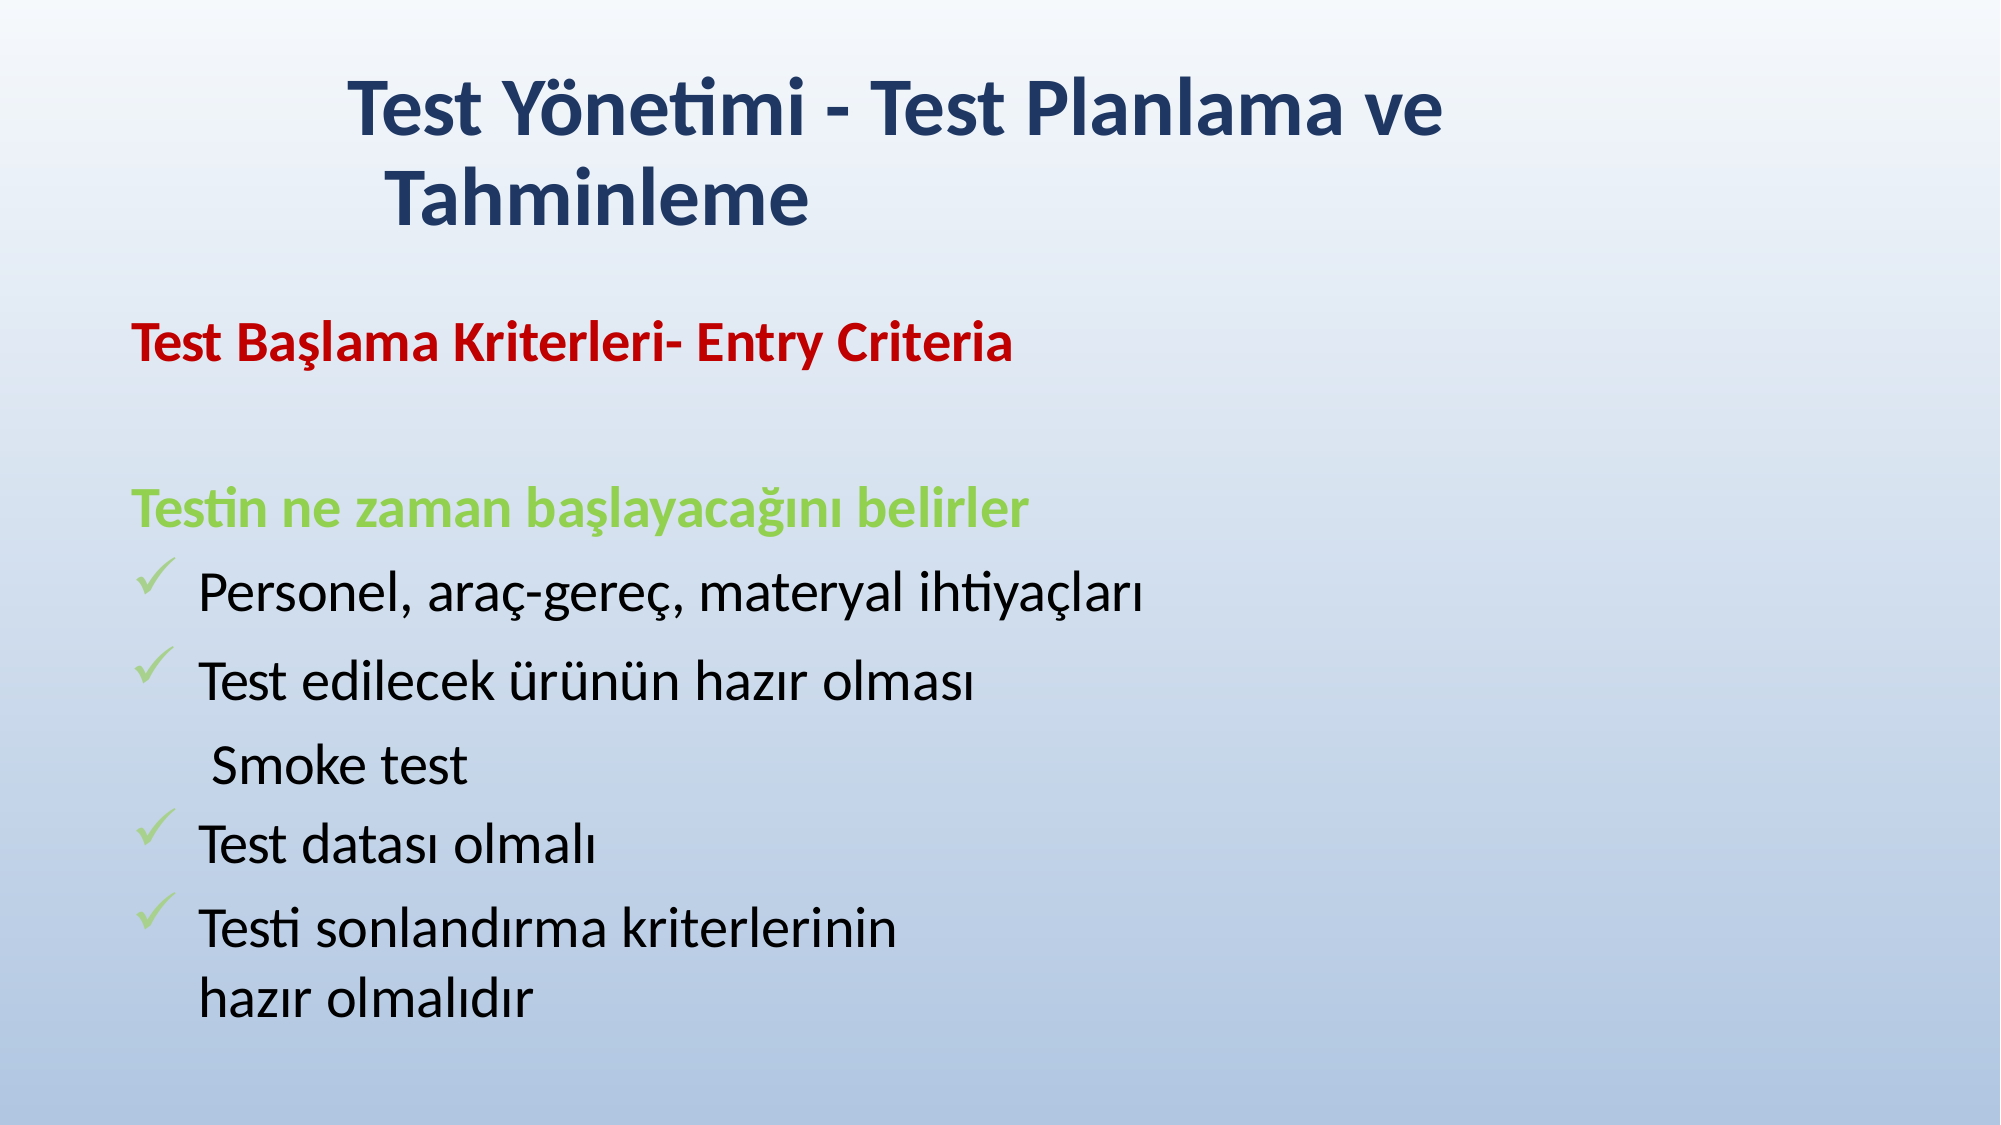

# Test Yönetimi - Test Planlama ve
Tahminleme
Test Başlama Kriterleri- Entry Criteria

Testin ne zaman başlayacağını belirler
Personel, araç-gereç, materyal ihtiyaçları
Test edilecek ürünün hazır olması  Smoke test
Test datası olmalı
Testi sonlandırma kriterlerinin hazır olmalıdır